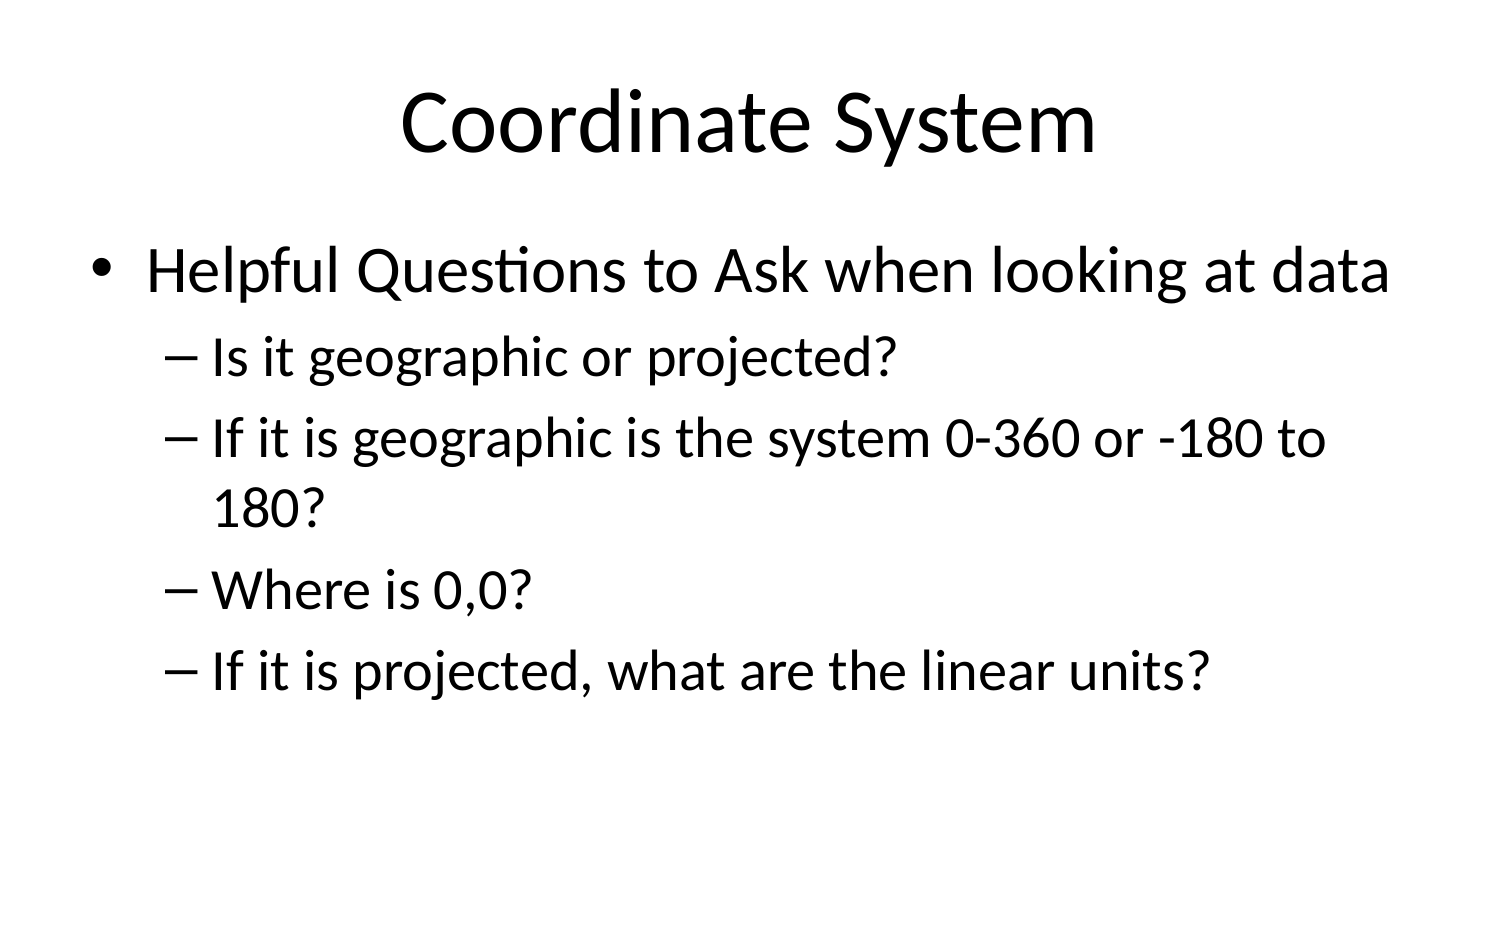

# Coordinate System
Helpful Questions to Ask when looking at data
Is it geographic or projected?
If it is geographic is the system 0-360 or -180 to 180?
Where is 0,0?
If it is projected, what are the linear units?